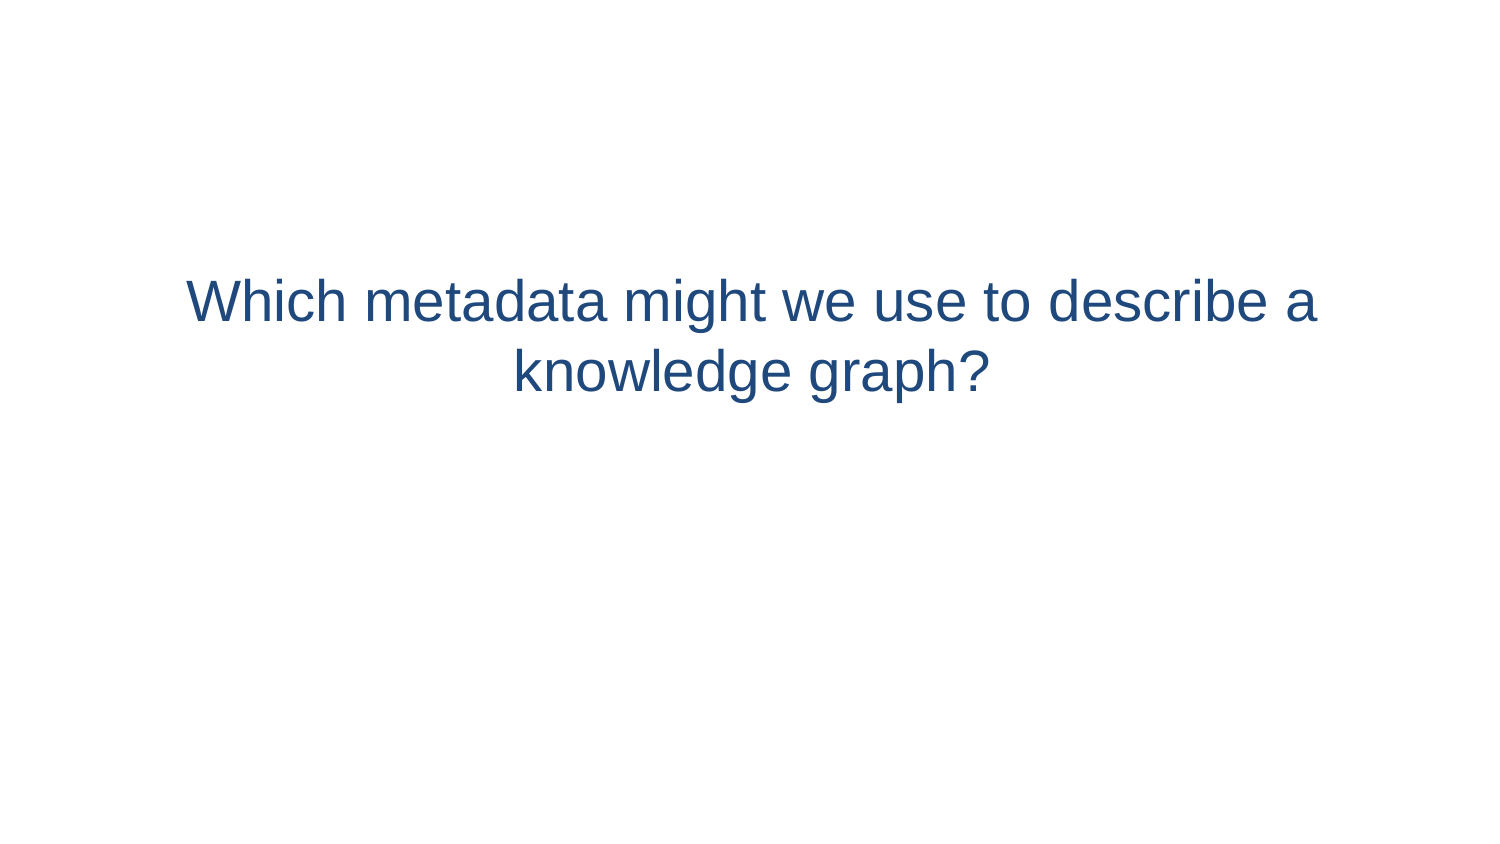

# Which metadata might we use to describe a knowledge graph?